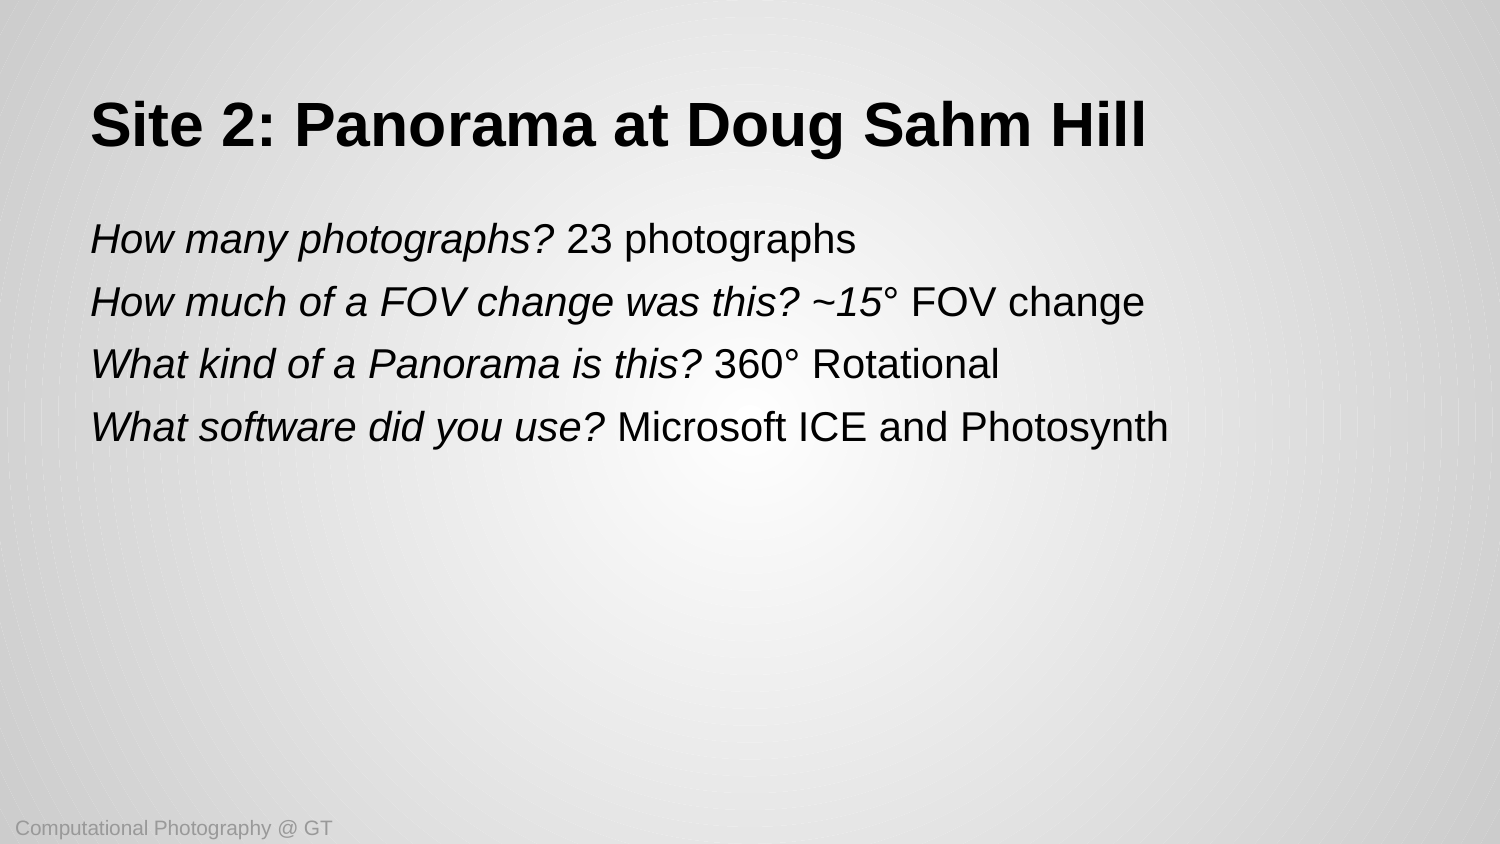

# Site 2: Panorama at Doug Sahm Hill
How many photographs? 23 photographs
How much of a FOV change was this? ~15° FOV change
What kind of a Panorama is this? 360° Rotational
What software did you use? Microsoft ICE and Photosynth

Computational Photography @ GT